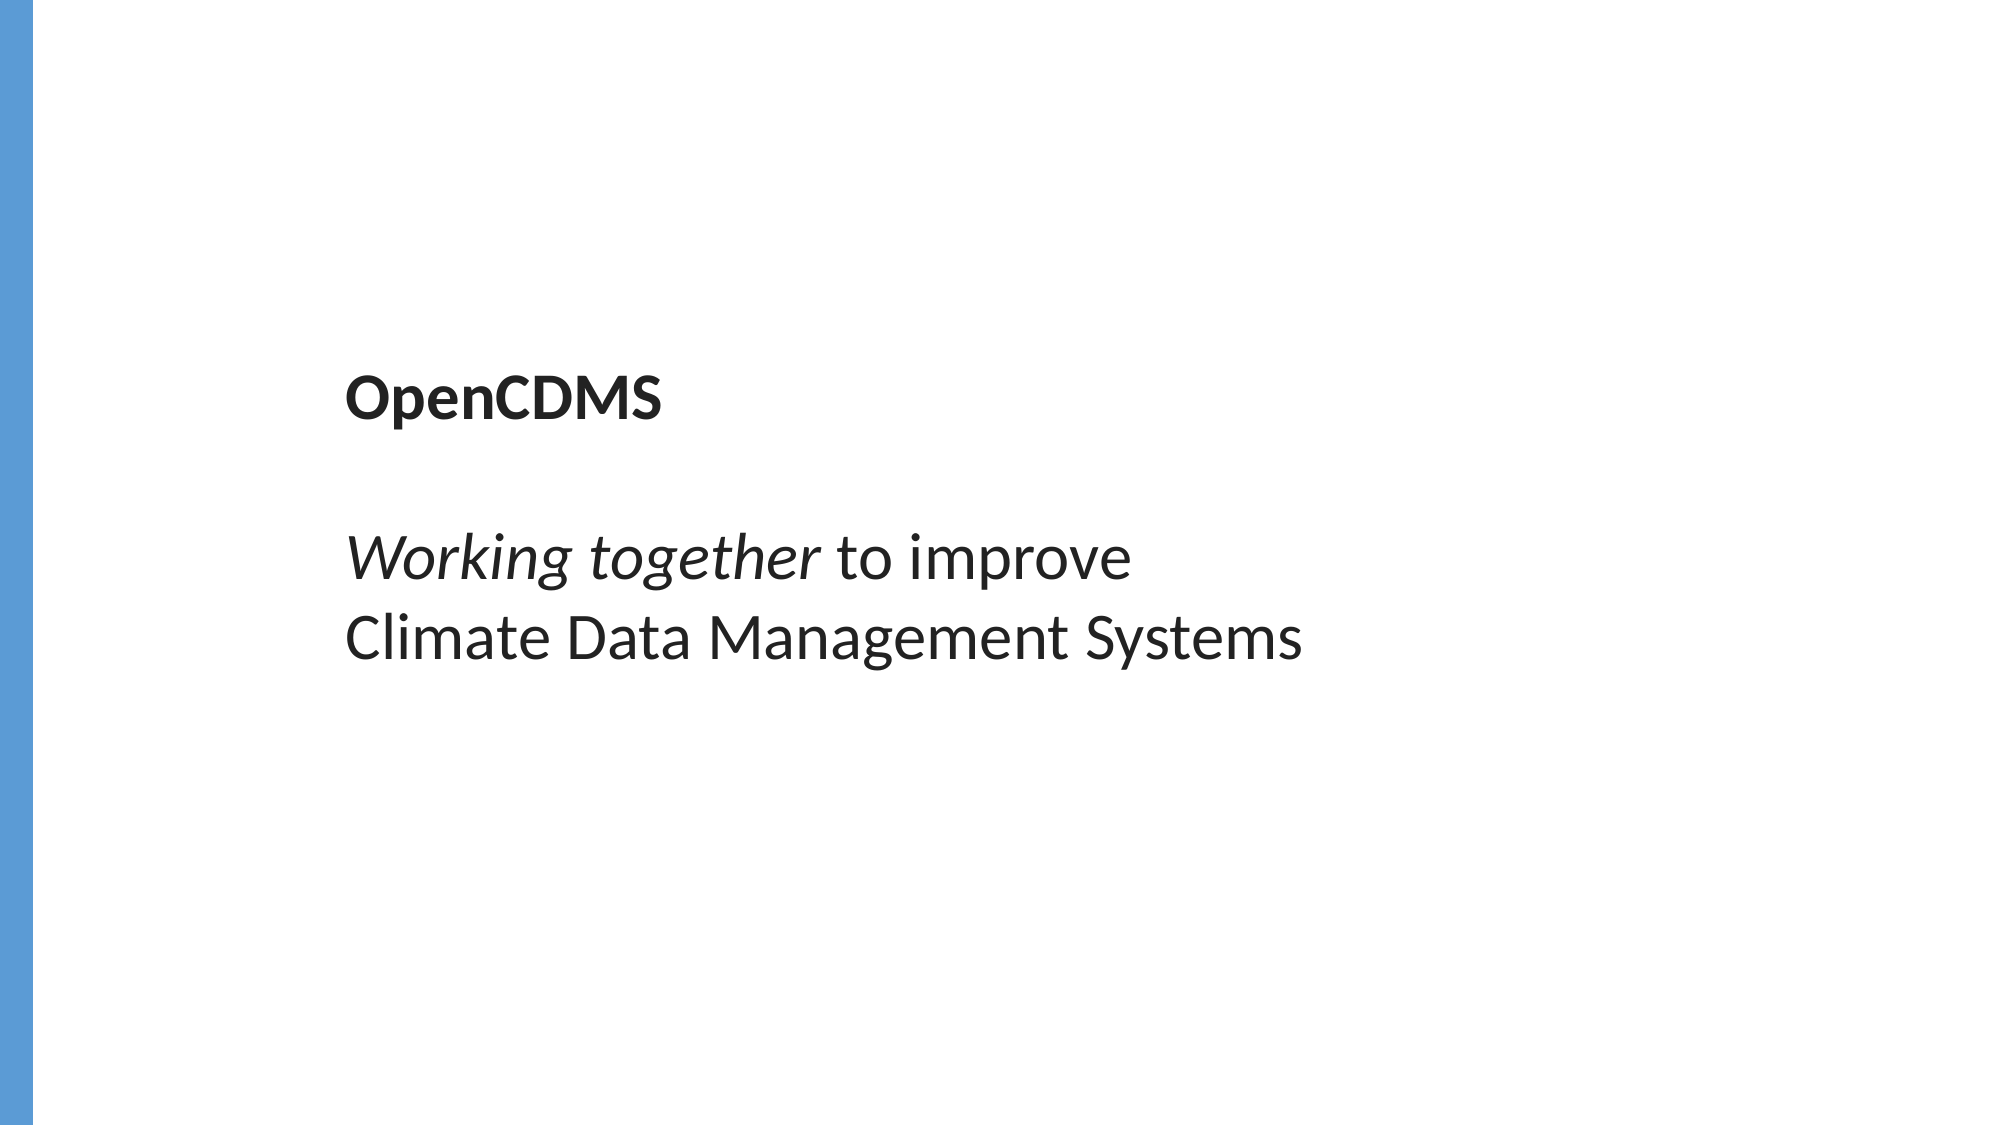

OpenCDMS
Working together to improve
Climate Data Management Systems